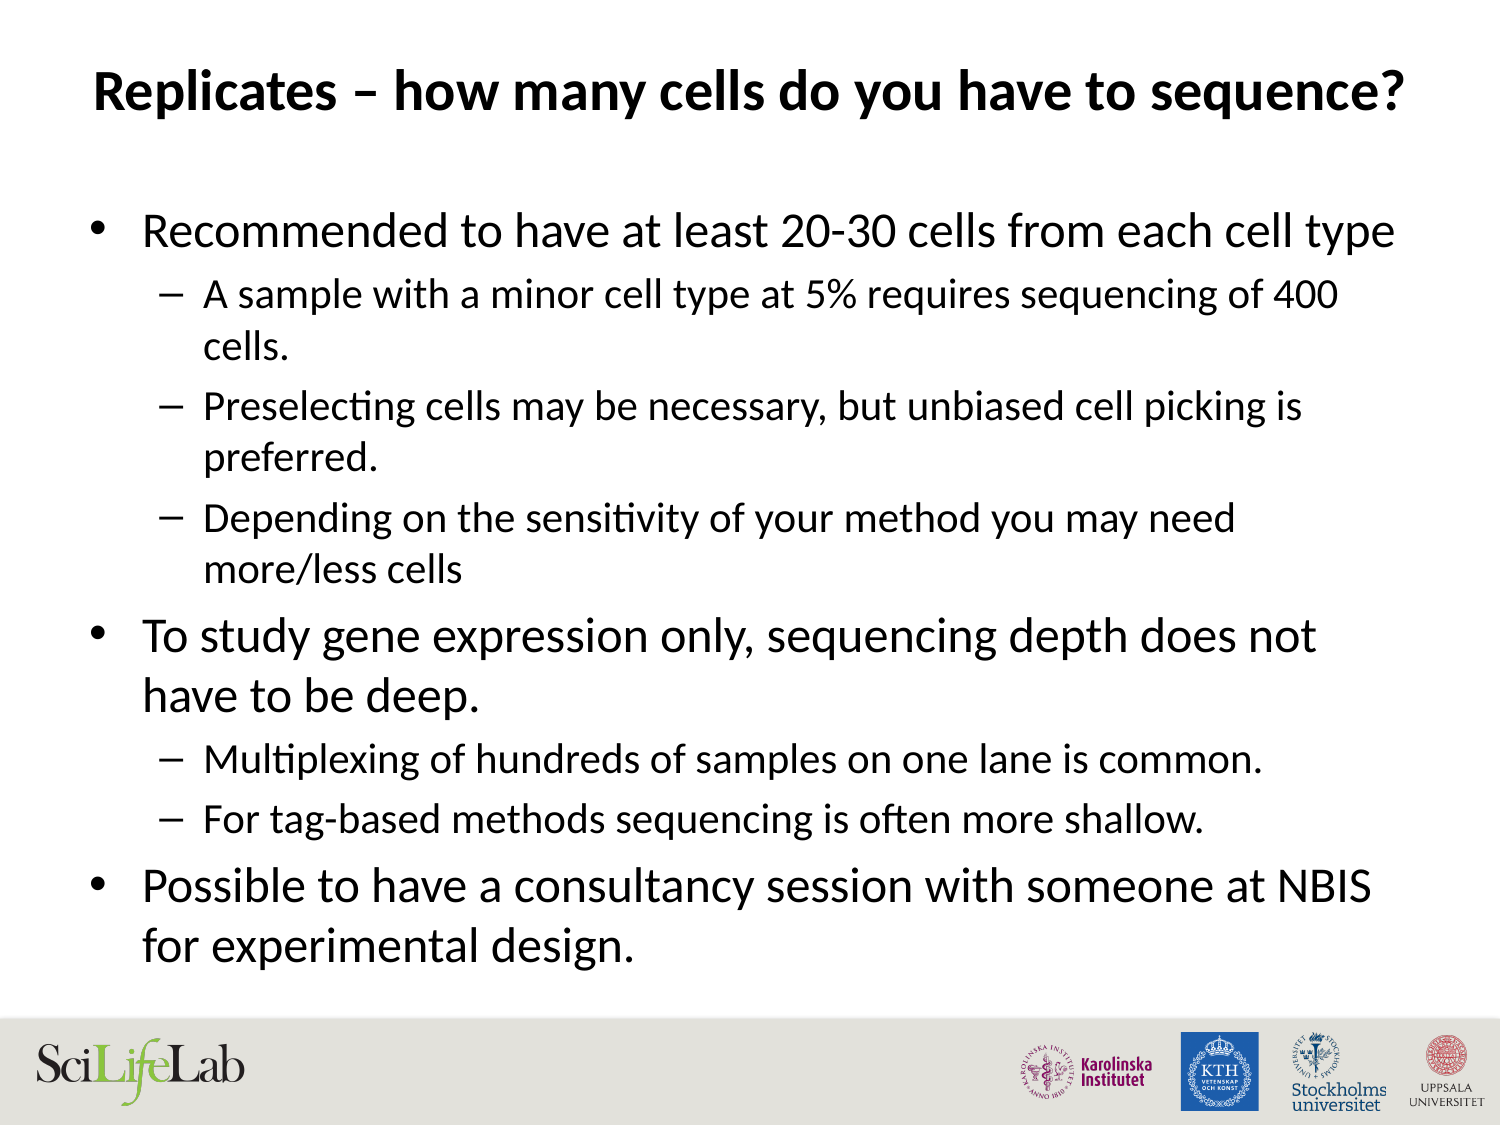

# Replicates – how many cells do you have to sequence?
Recommended to have at least 20-30 cells from each cell type
A sample with a minor cell type at 5% requires sequencing of 400 cells.
Preselecting cells may be necessary, but unbiased cell picking is preferred.
Depending on the sensitivity of your method you may need more/less cells
To study gene expression only, sequencing depth does not have to be deep.
Multiplexing of hundreds of samples on one lane is common.
For tag-based methods sequencing is often more shallow.
Possible to have a consultancy session with someone at NBIS for experimental design.